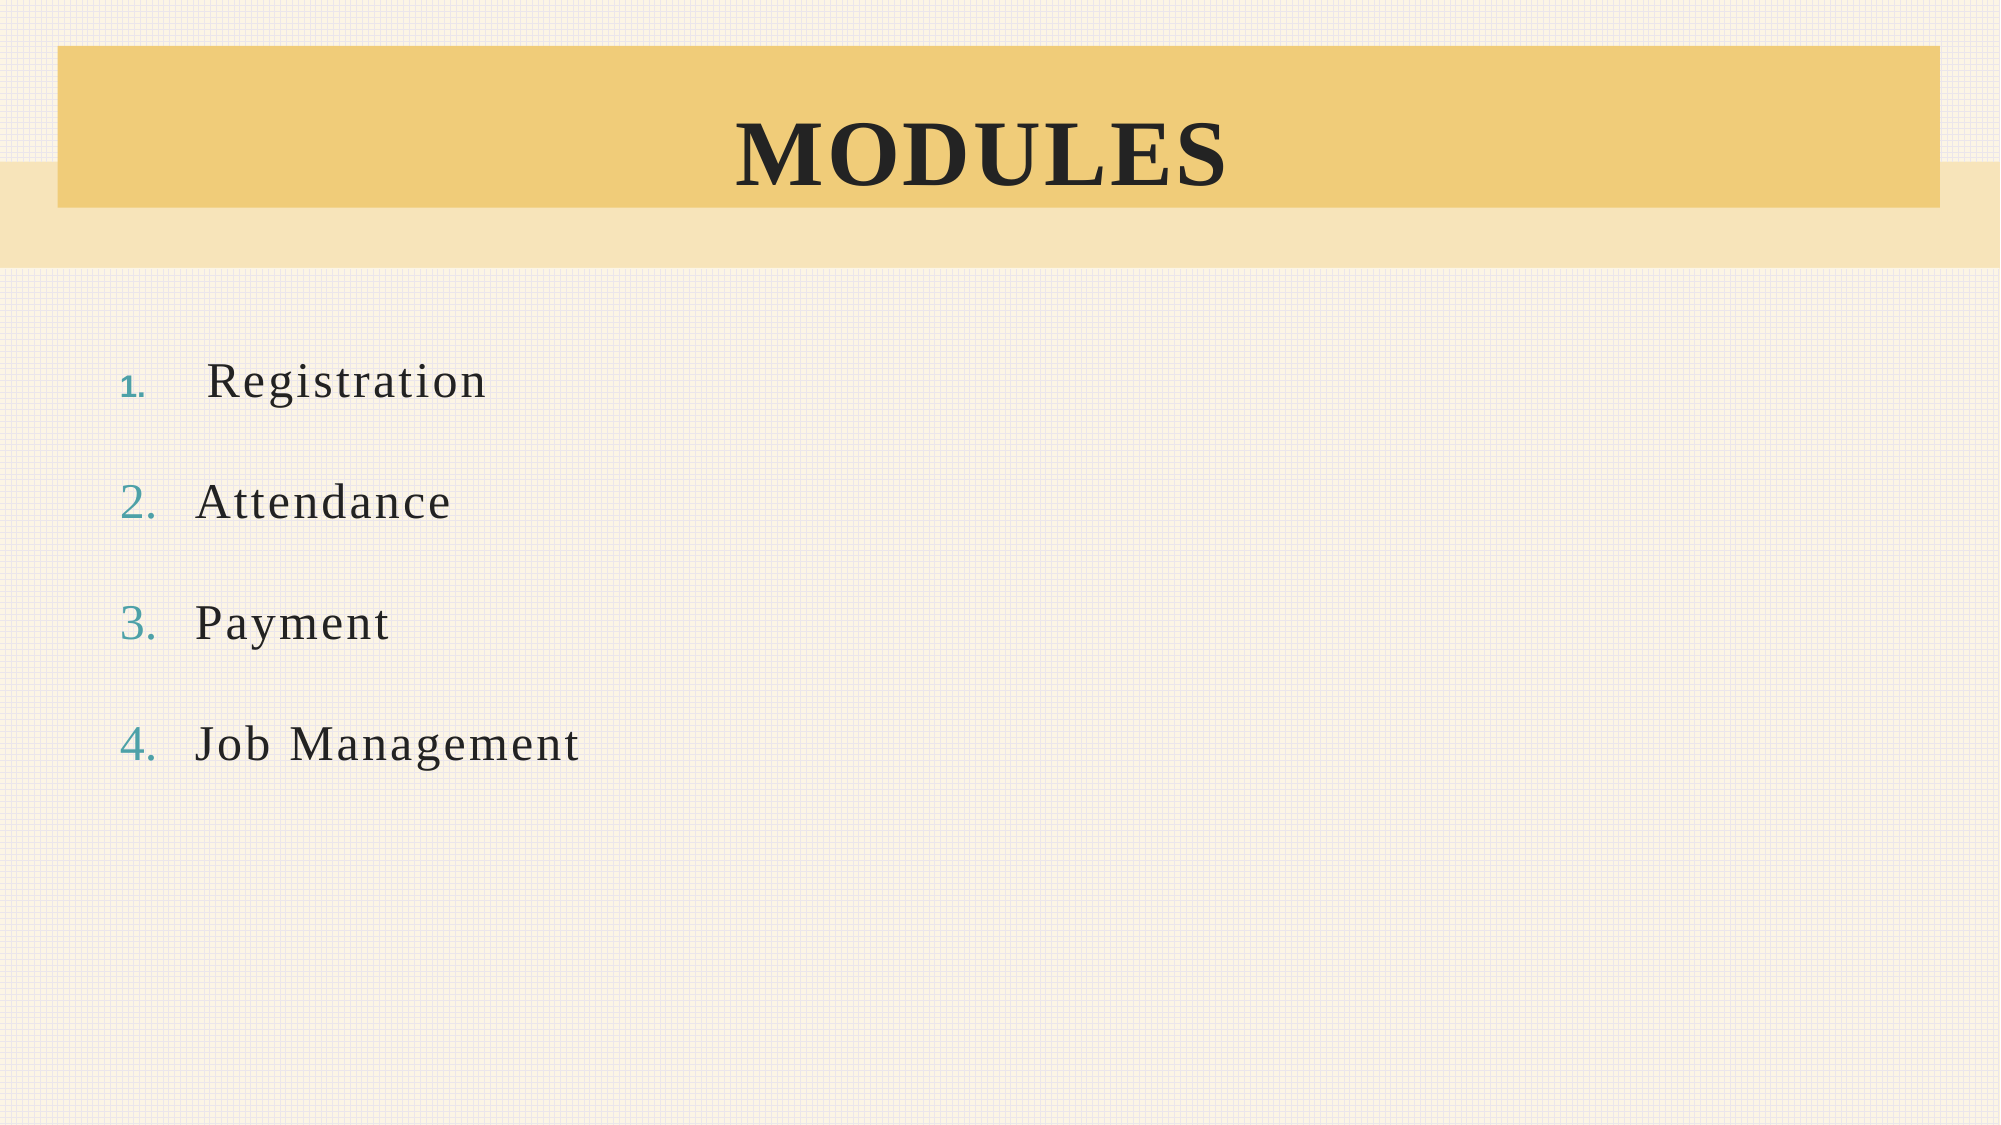

# MODULES
 Registration
Attendance
Payment
Job Management